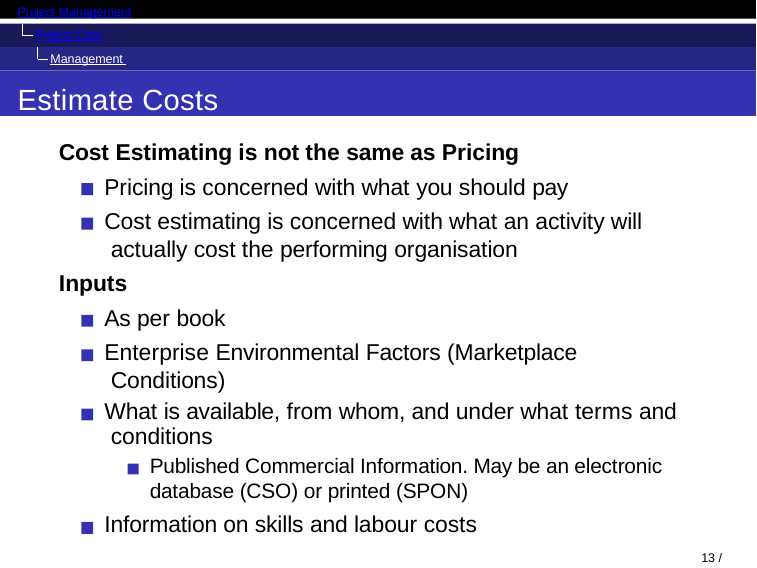

Project Management
Project Cost Management  Introduction

Estimate Costs
Cost Estimating is not the same as Pricing
Pricing is concerned with what you should pay
Cost estimating is concerned with what an activity will  actually cost the performing organisation
Inputs
As per book
Enterprise Environmental Factors (Marketplace  Conditions)
What is available, from whom, and under what terms and  conditions
Published Commercial Information. May be an electronic  database (CSO) or printed (SPON)
Information on skills and labour costs

13 / 128